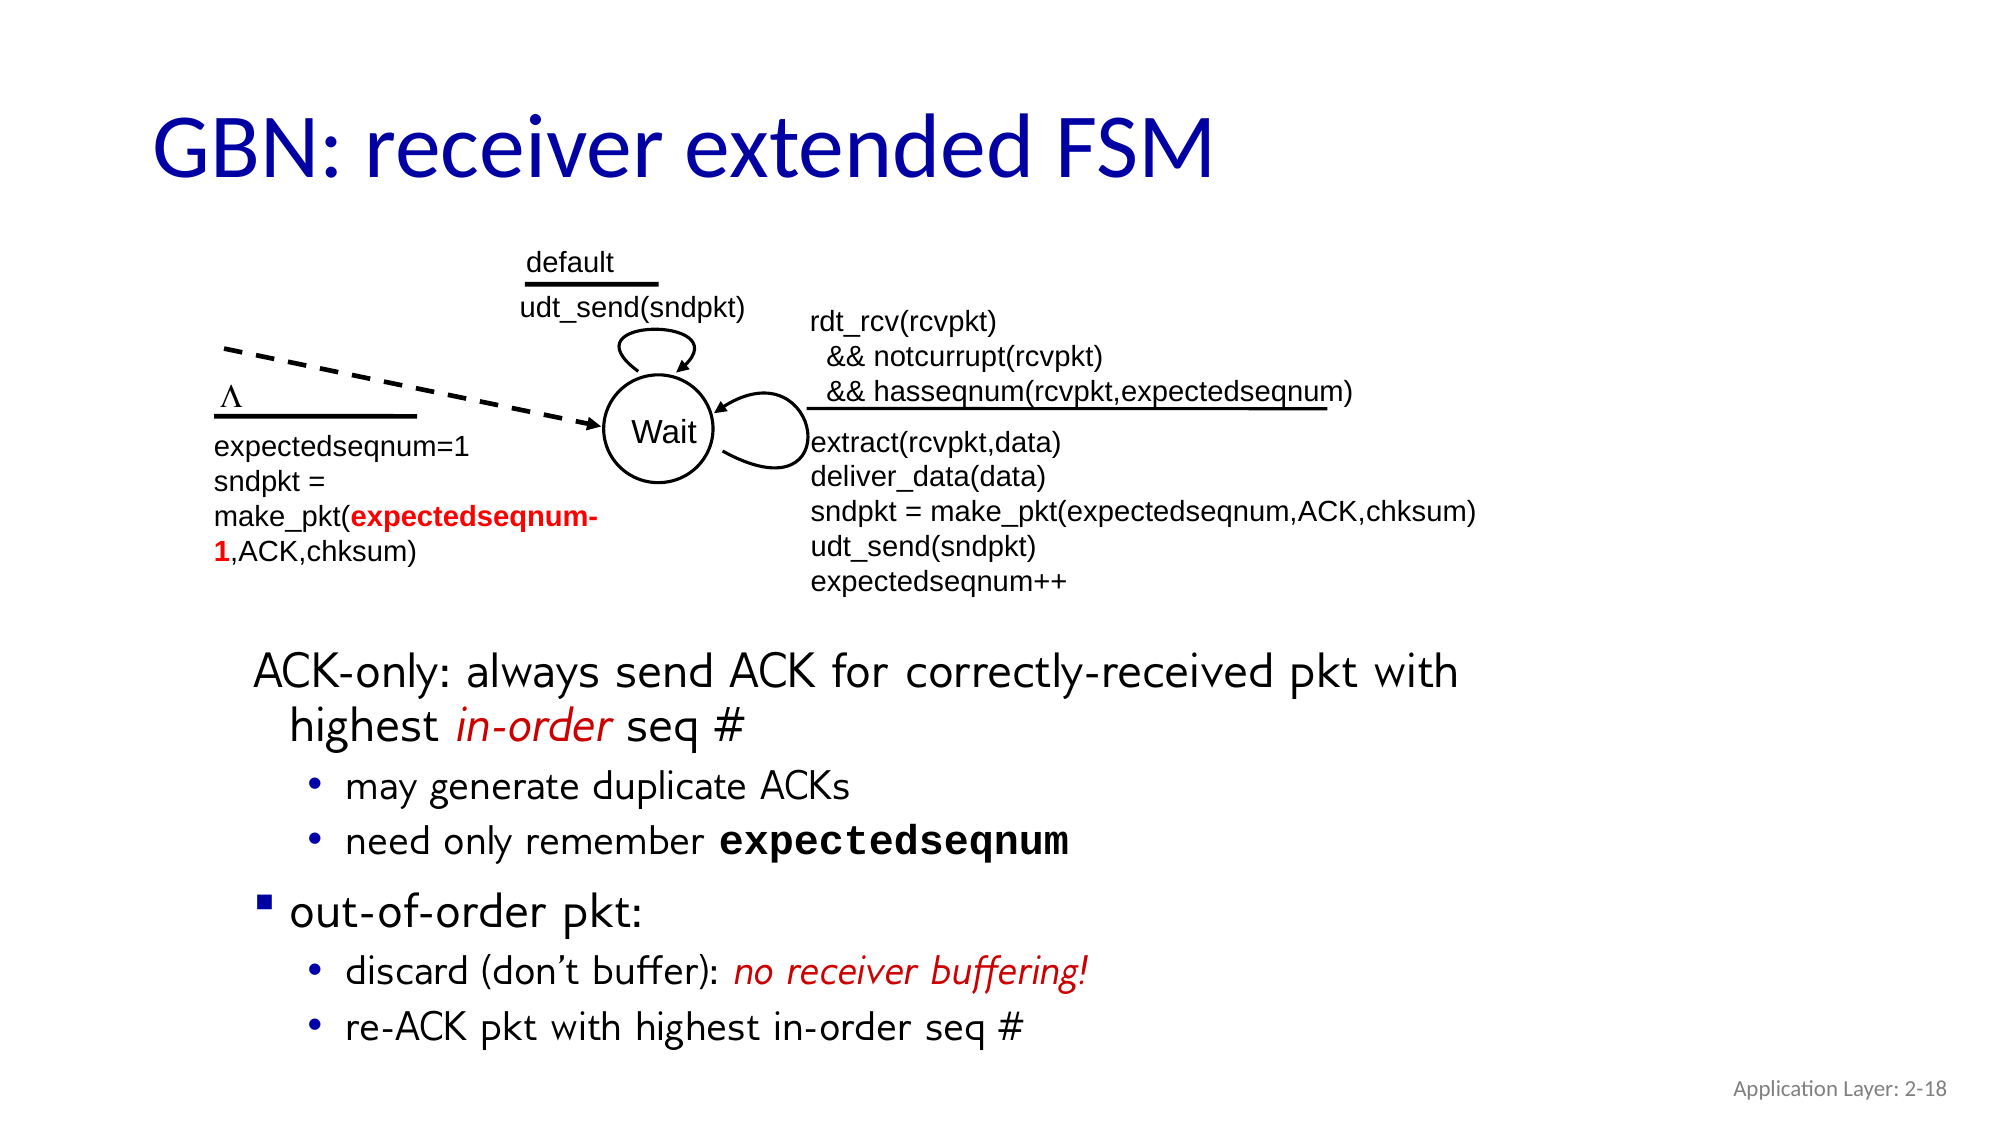

# GBN: receiver extended FSM

default

udt_send(sndpkt)

rdt_rcv(rcvpkt)
  && notcurrupt(rcvpkt)
  && hasseqnum(rcvpkt,expectedseqnum)

Λ

Wait

extract(rcvpkt,data)
deliver_data(data)
sndpkt = make_pkt(expectedseqnum,ACK,chksum)
udt_send(sndpkt)
expectedseqnum++

expectedseqnum=1
sndpkt =
make_pkt(expectedseqnum-1,ACK,chksum)

ACK-only: always send ACK for correctly-received pkt with highest in-order seq #
may generate duplicate ACKs
need only remember expectedseqnum
out-of-order pkt:
discard (don’t buffer): no receiver buffering!
re-ACK pkt with highest in-order seq #
Application Layer: 2-18